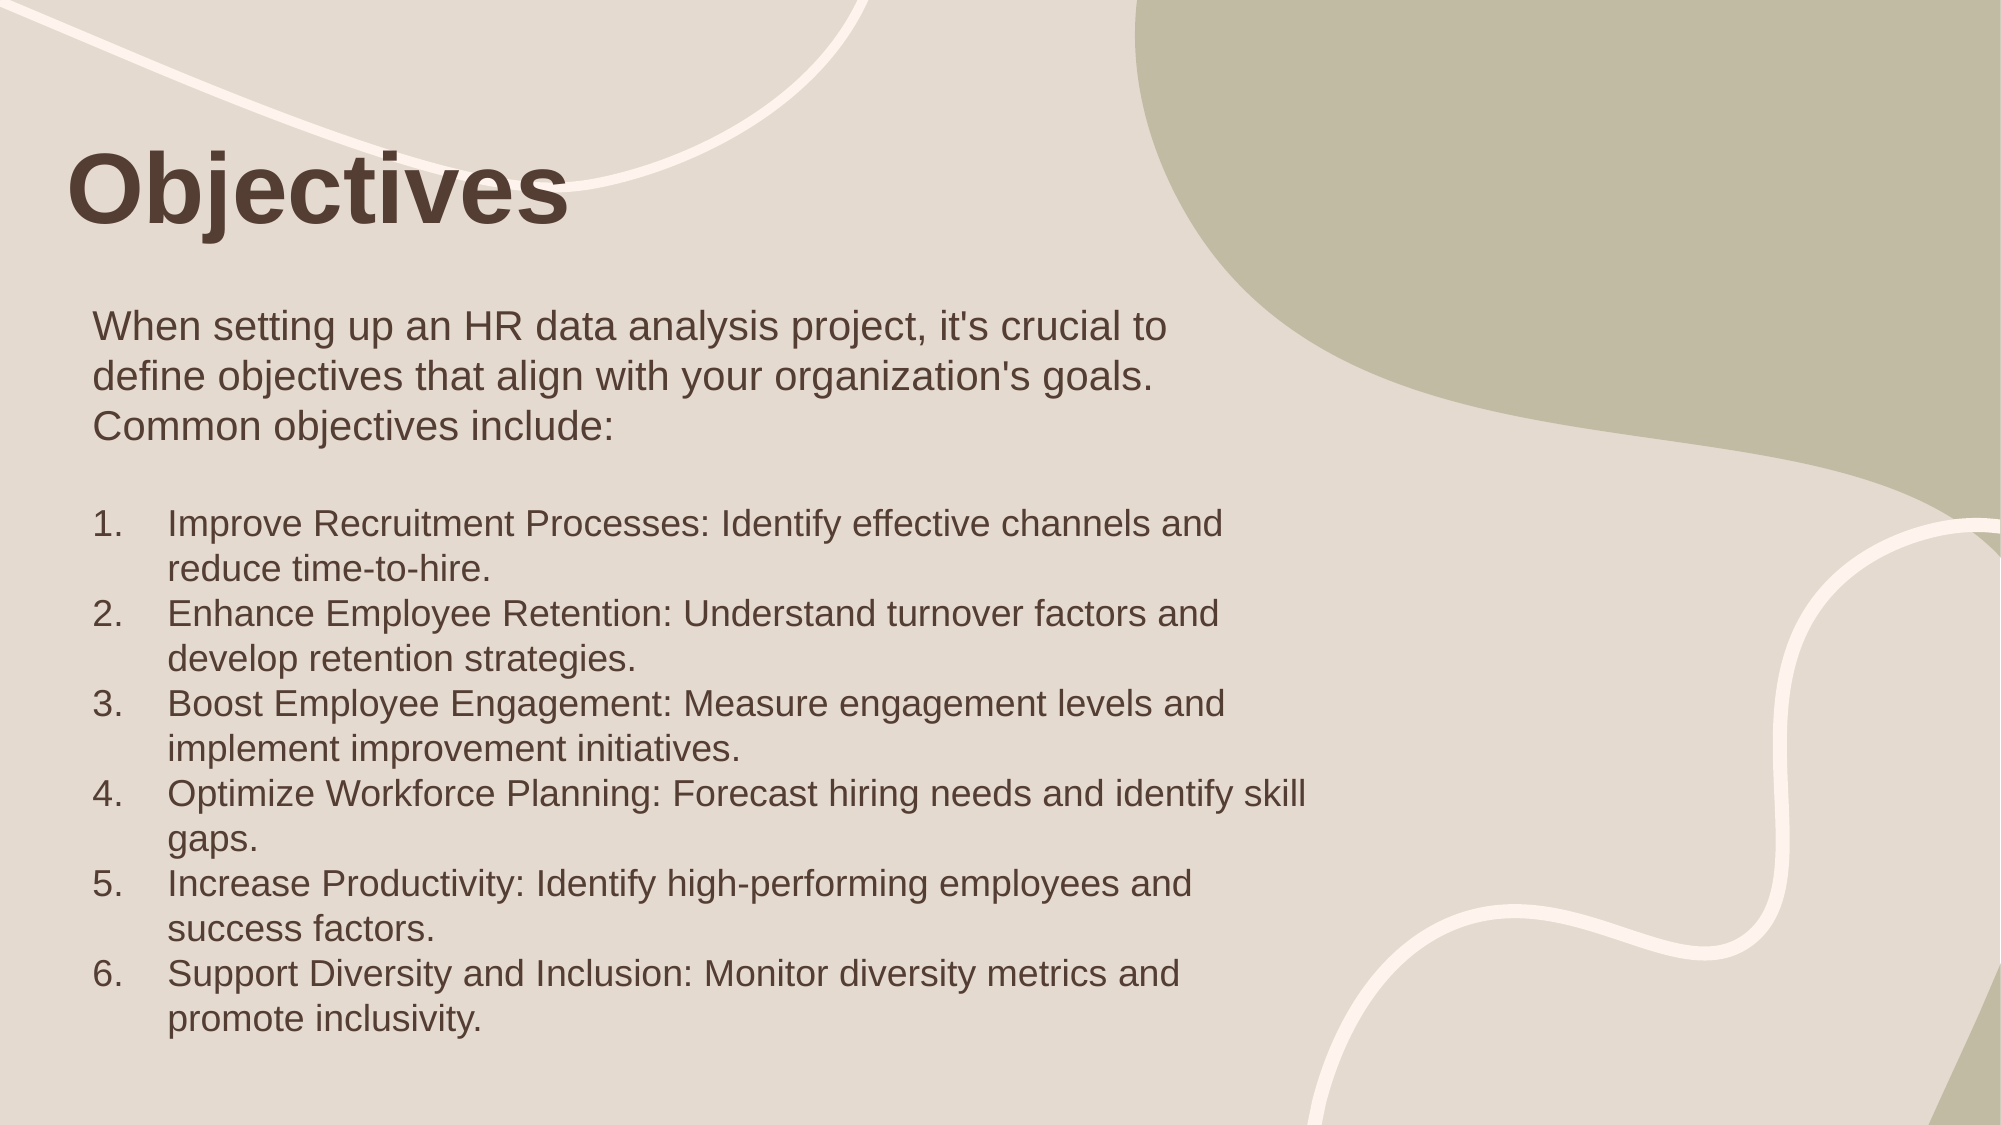

# Objectives
When setting up an HR data analysis project, it's crucial to
define objectives that align with your organization's goals.
Common objectives include:

Improve Recruitment Processes: Identify effective channels and reduce time-to-hire.
Enhance Employee Retention: Understand turnover factors and develop retention strategies.
Boost Employee Engagement: Measure engagement levels and implement improvement initiatives.
Optimize Workforce Planning: Forecast hiring needs and identify skill gaps.
Increase Productivity: Identify high-performing employees and success factors.
Support Diversity and Inclusion: Monitor diversity metrics and promote inclusivity.